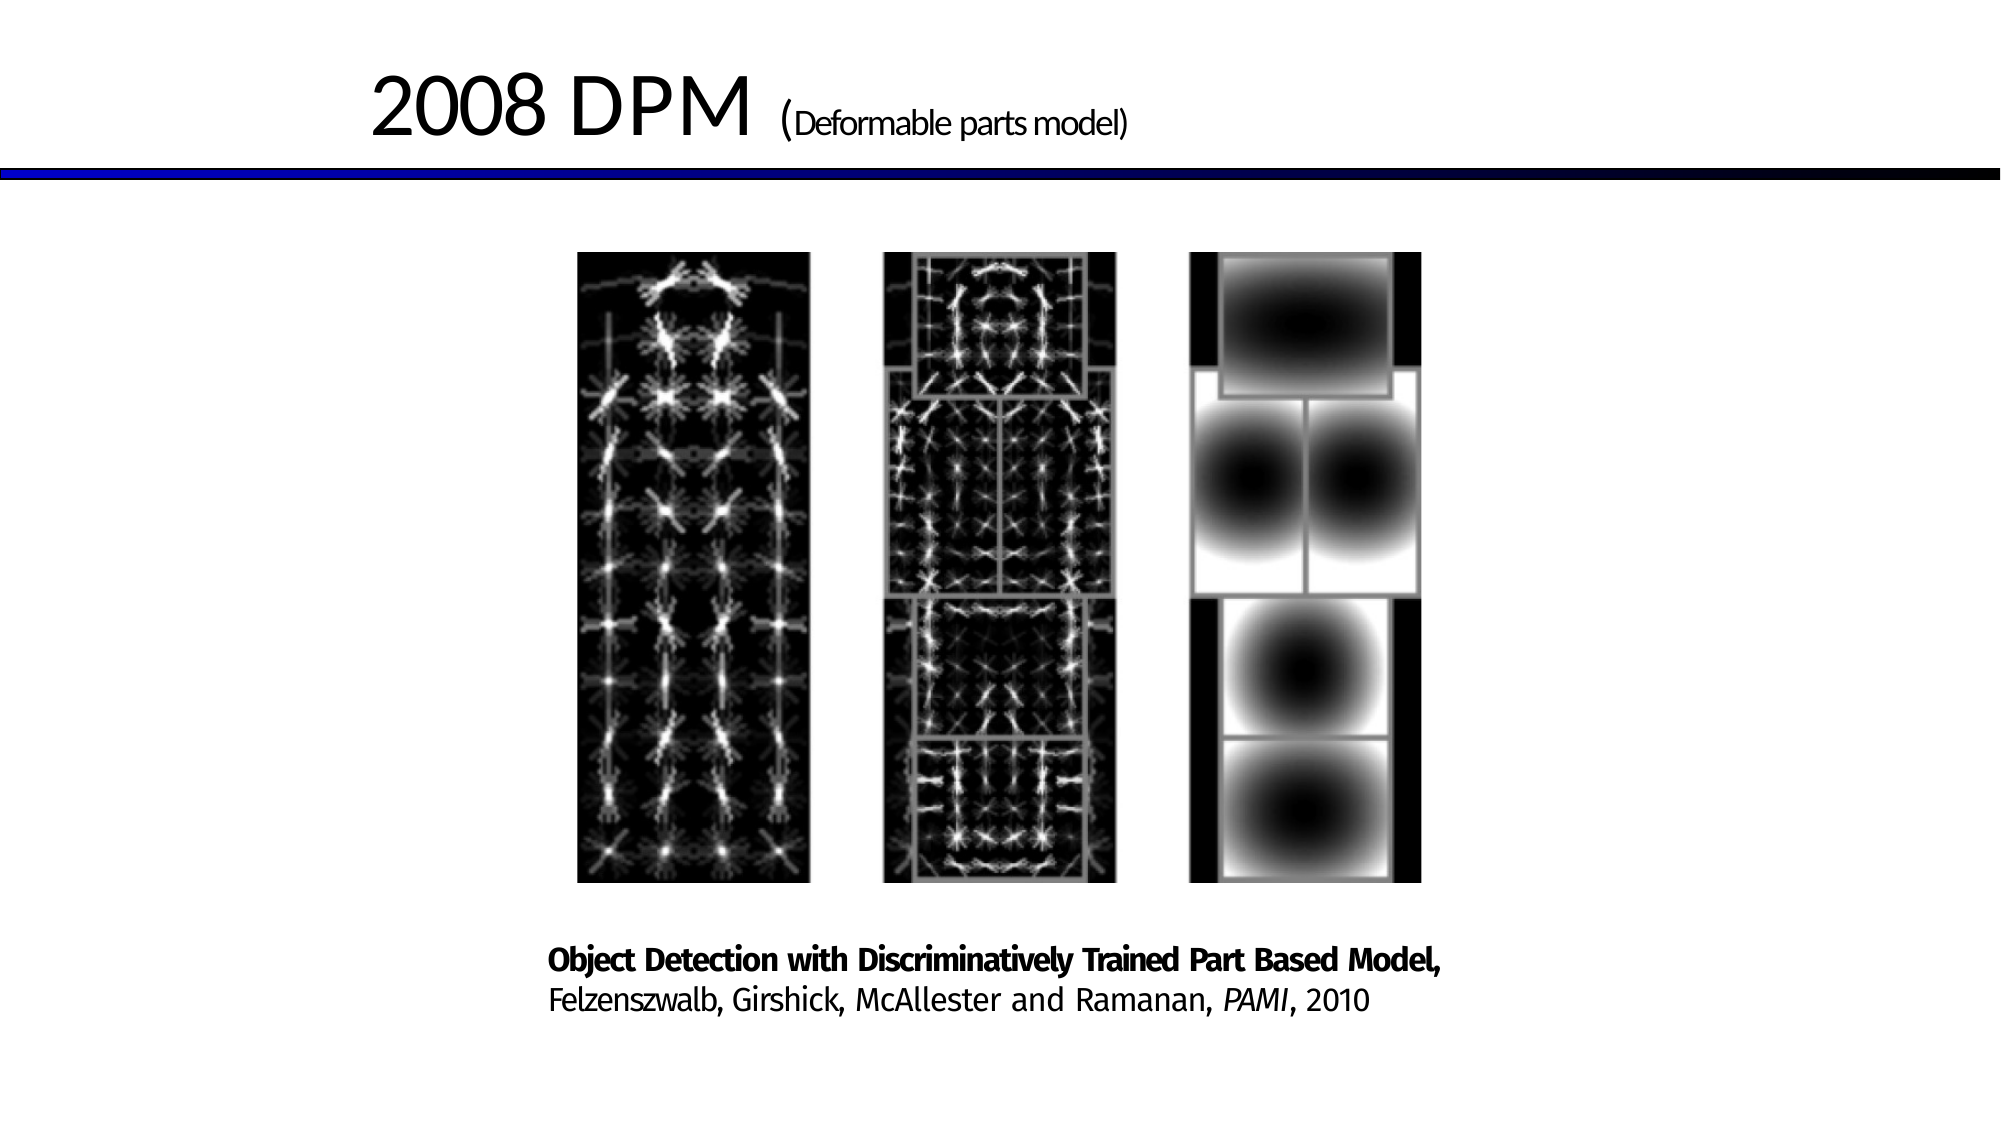

# 2008 DPM (Deformable parts model)

Object Detection with Discriminatively Trained Part Based Model,
Felzenszwalb, Girshick, McAllester and Ramanan, PAMI, 2010